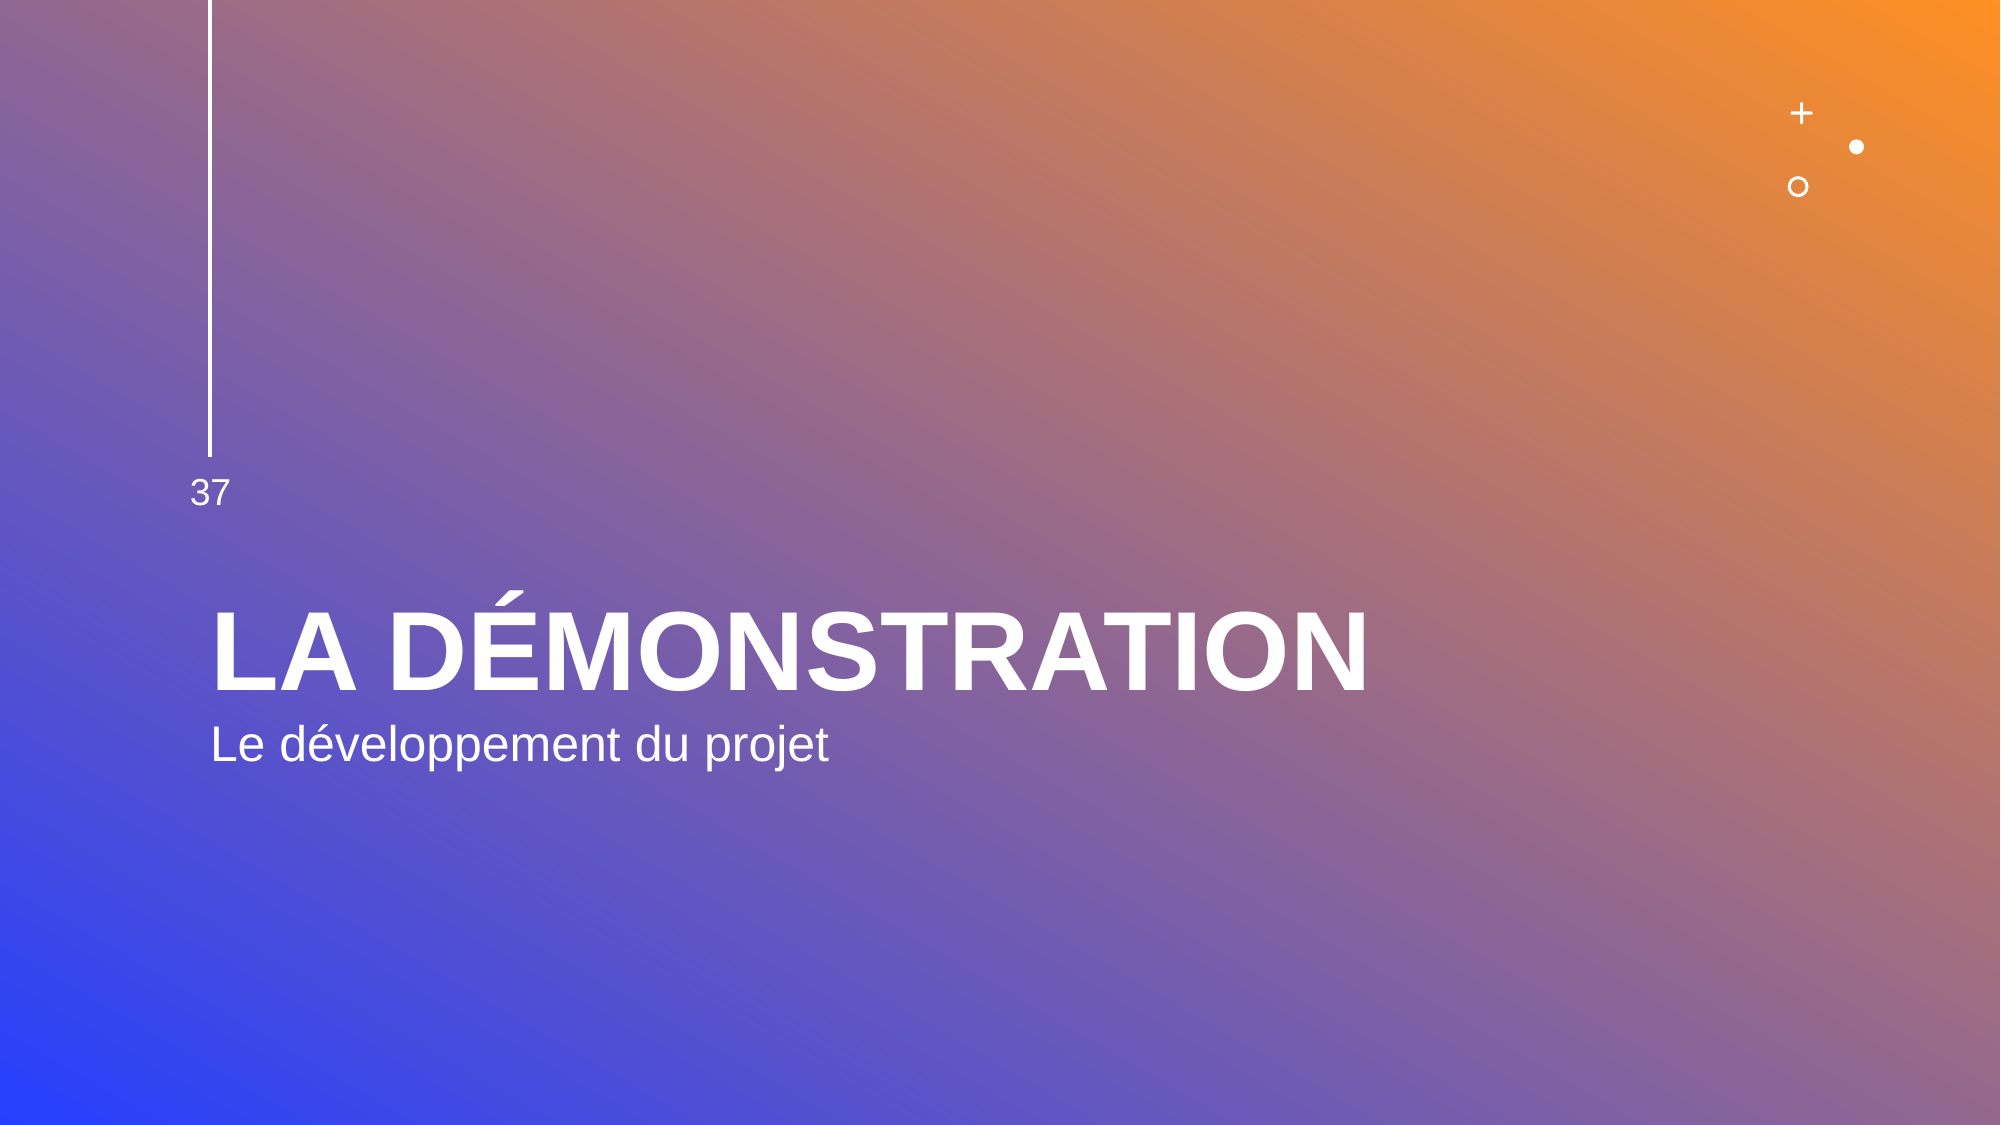

37
# La démonstration
Le développement du projet